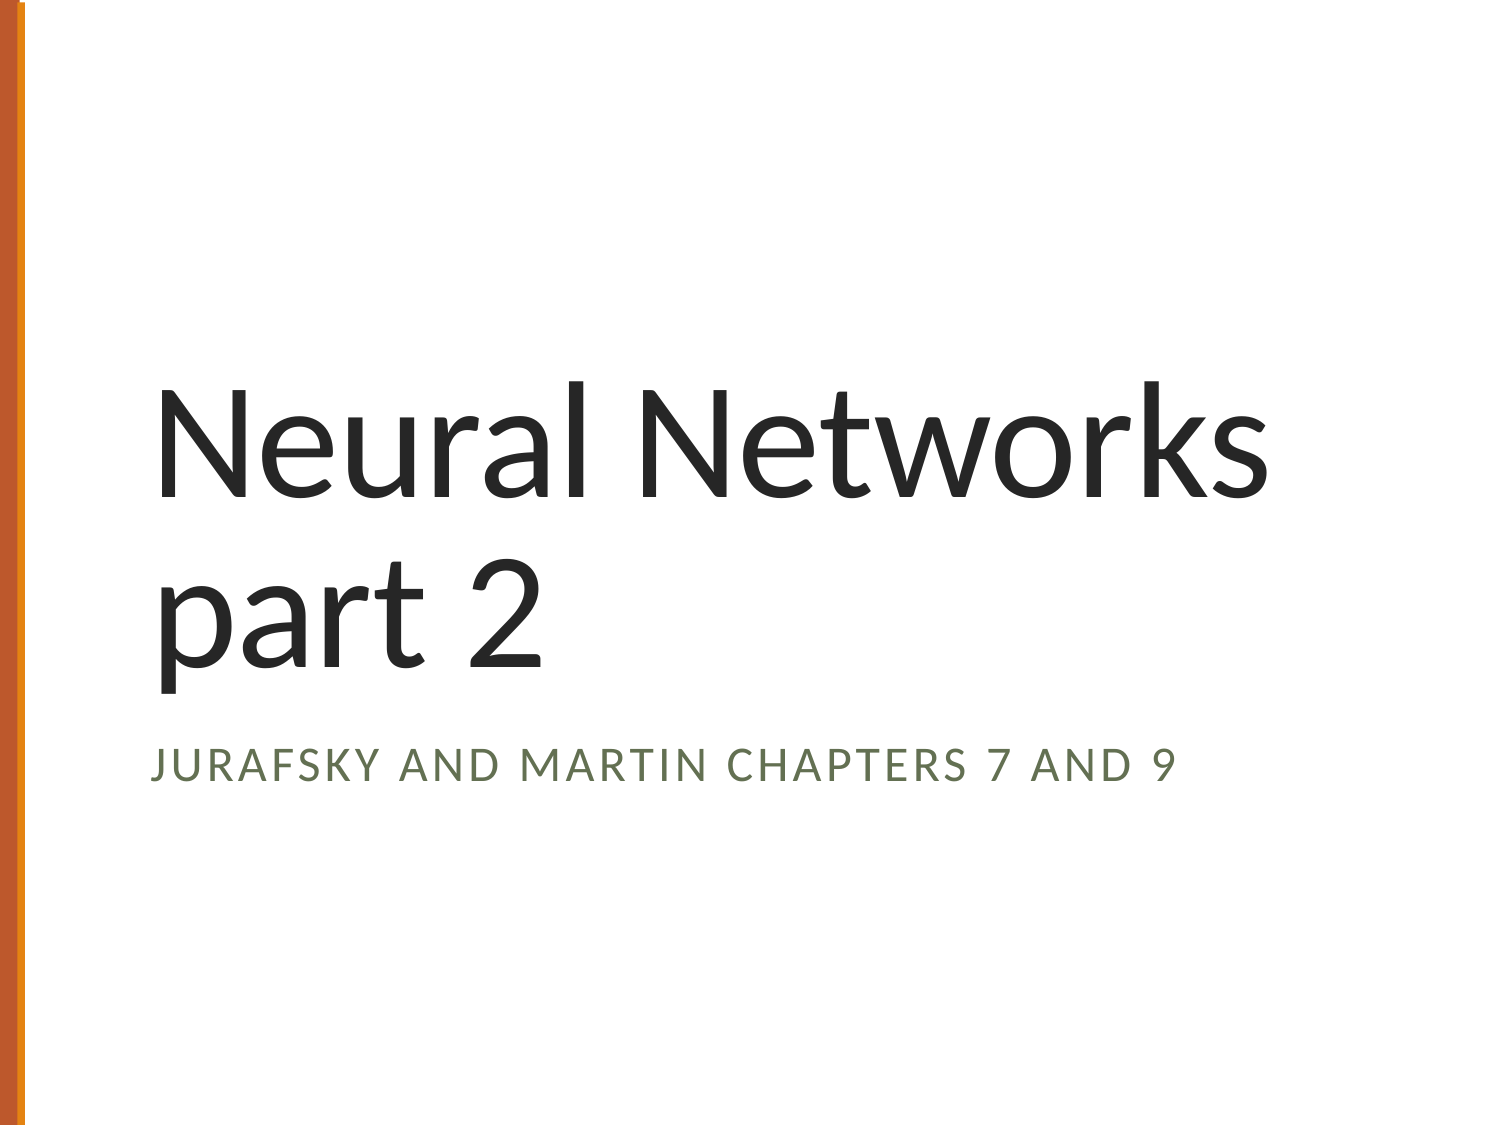

# Neural Networks part 2

Jurafsky and Martin Chapters 7 and 9